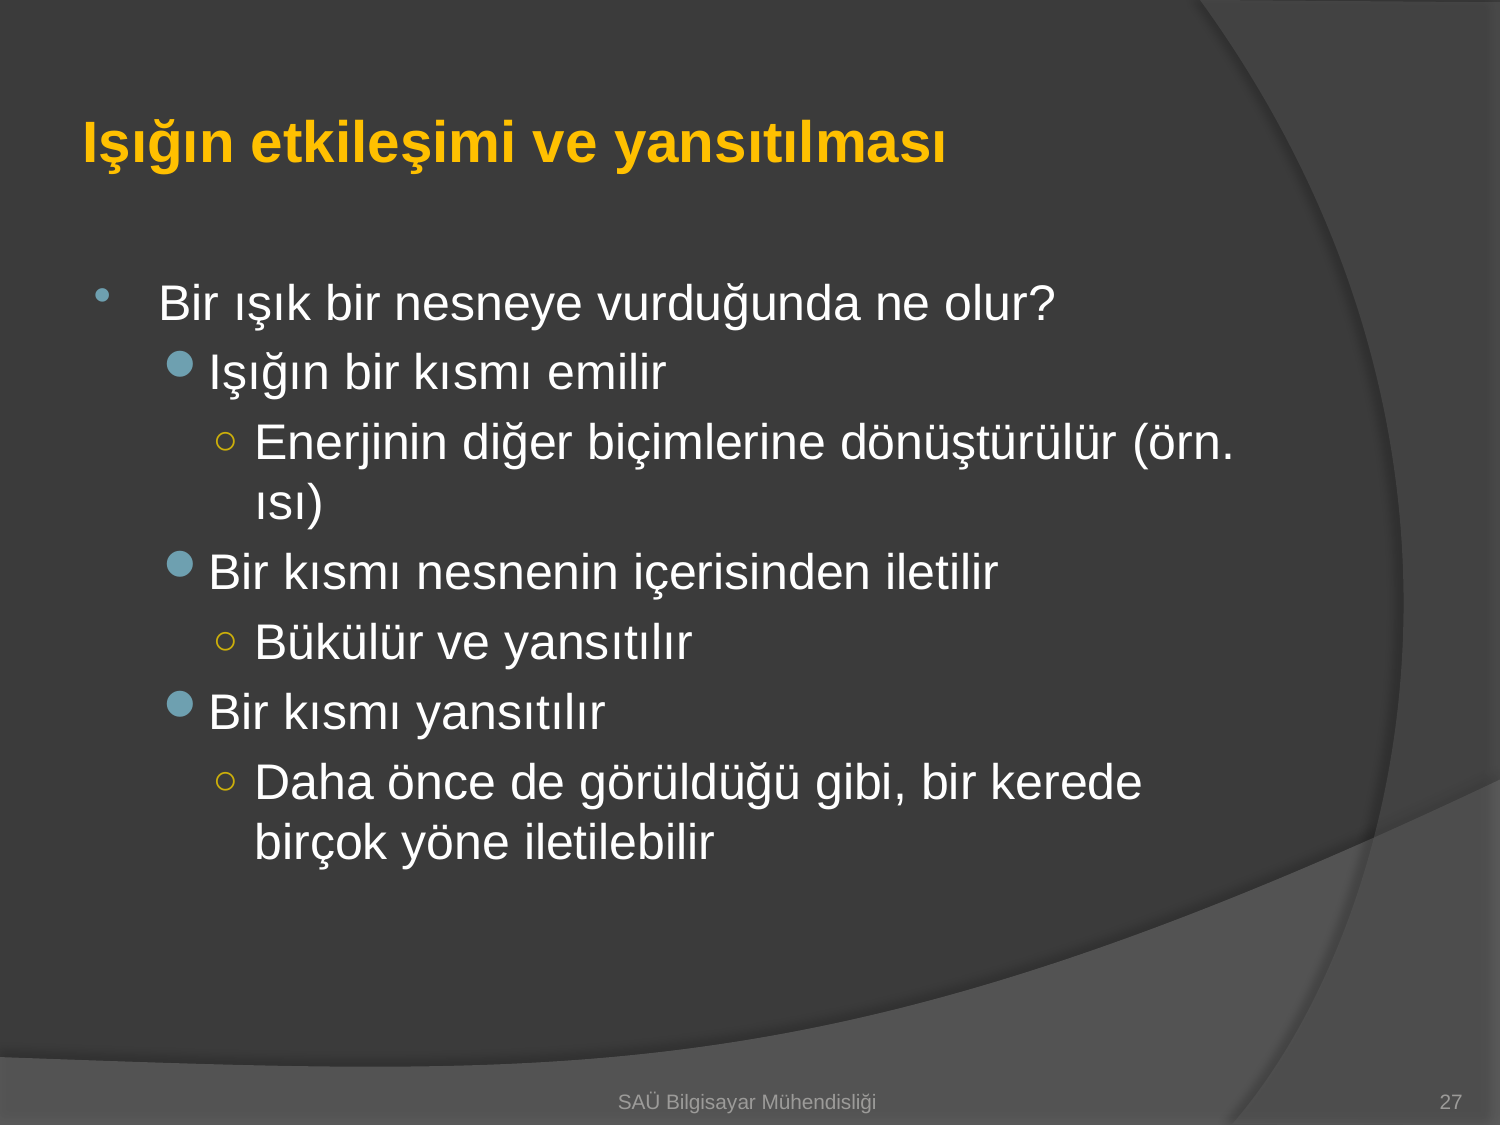

# Işığın etkileşimi ve yansıtılması
Bir ışık bir nesneye vurduğunda ne olur?
Işığın bir kısmı emilir
Enerjinin diğer biçimlerine dönüştürülür (örn. ısı)
Bir kısmı nesnenin içerisinden iletilir
Bükülür ve yansıtılır
Bir kısmı yansıtılır
Daha önce de görüldüğü gibi, bir kerede birçok yöne iletilebilir

SAÜ Bilgisayar Mühendisliği
27